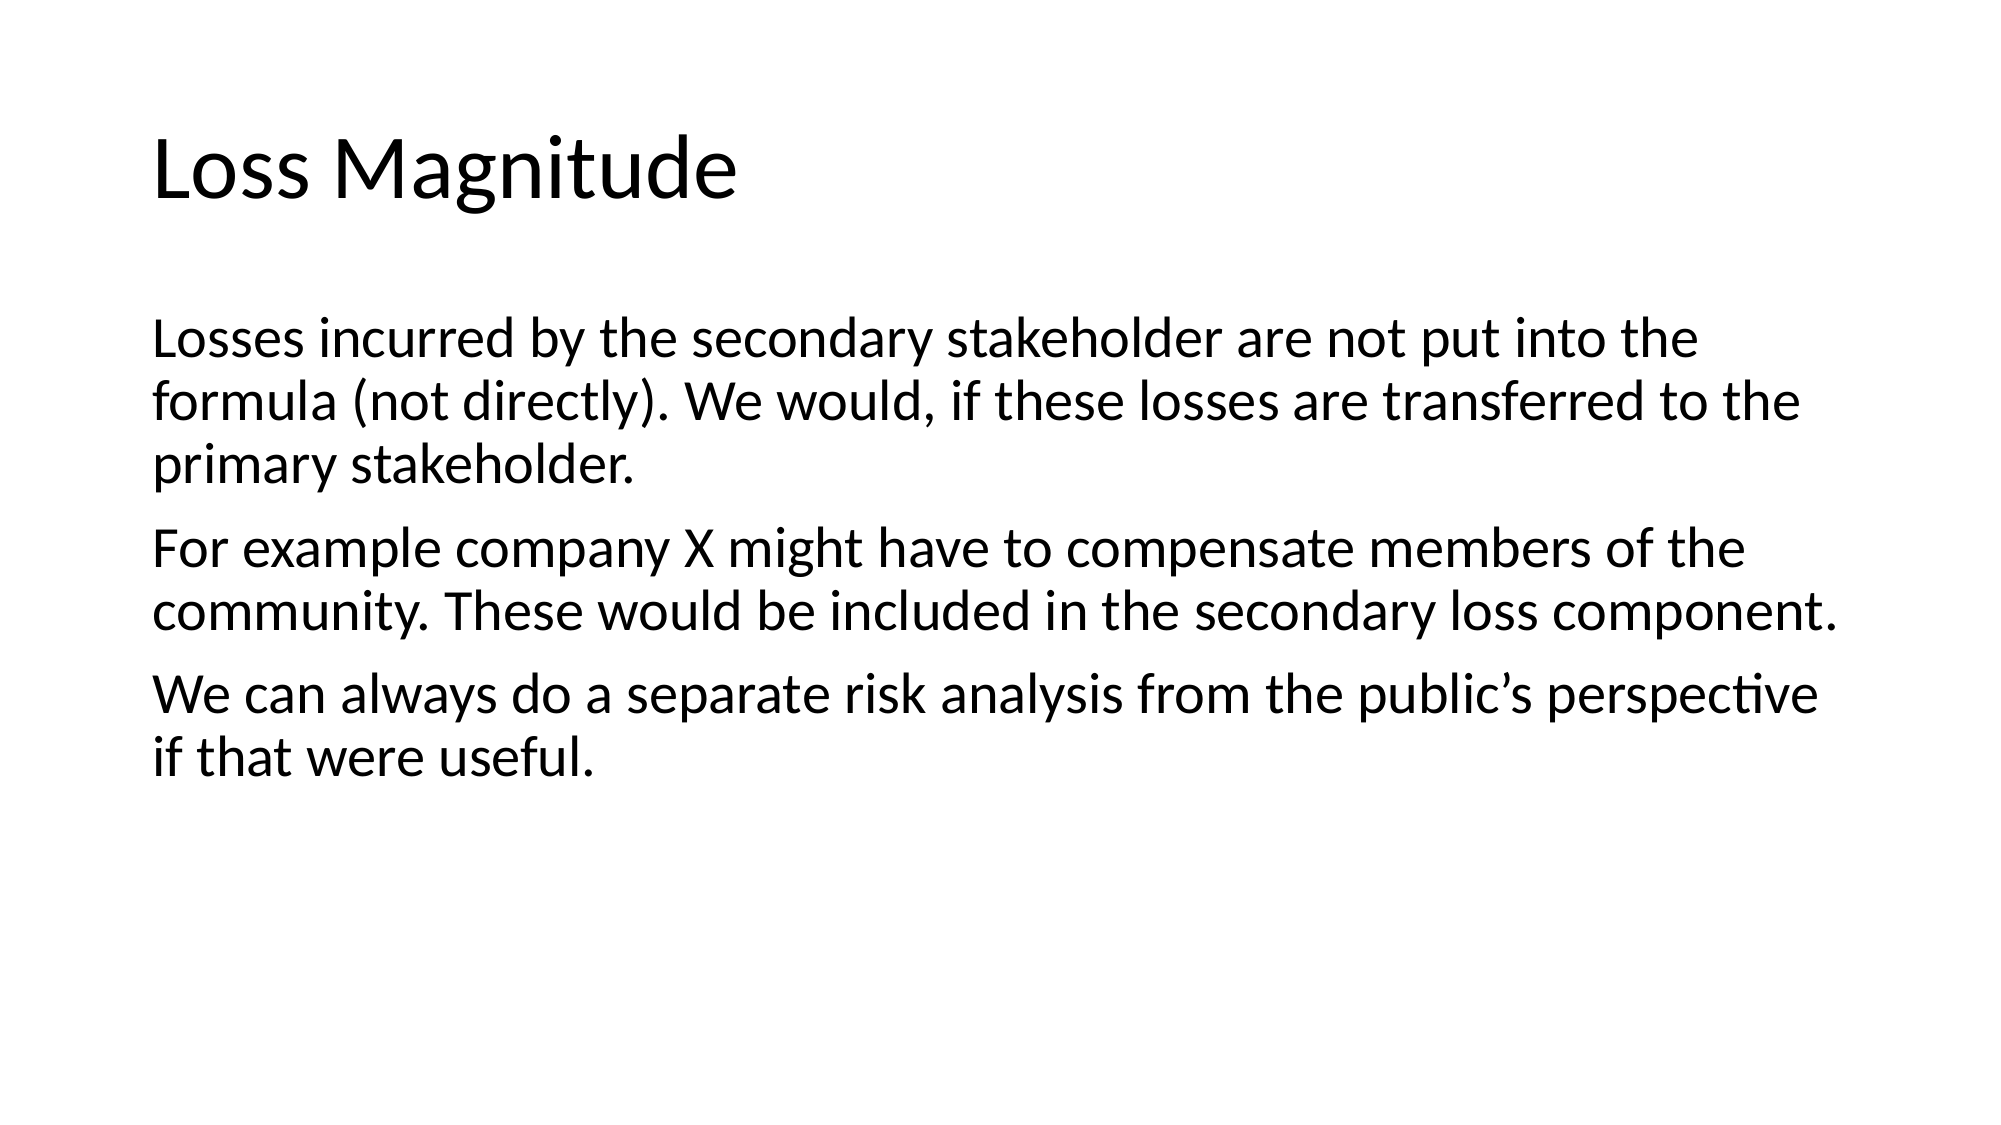

# Loss Magnitude
Losses incurred by the secondary stakeholder are not put into the formula (not directly). We would, if these losses are transferred to the primary stakeholder.
For example company X might have to compensate members of the community. These would be included in the secondary loss component.
We can always do a separate risk analysis from the public’s perspective if that were useful.